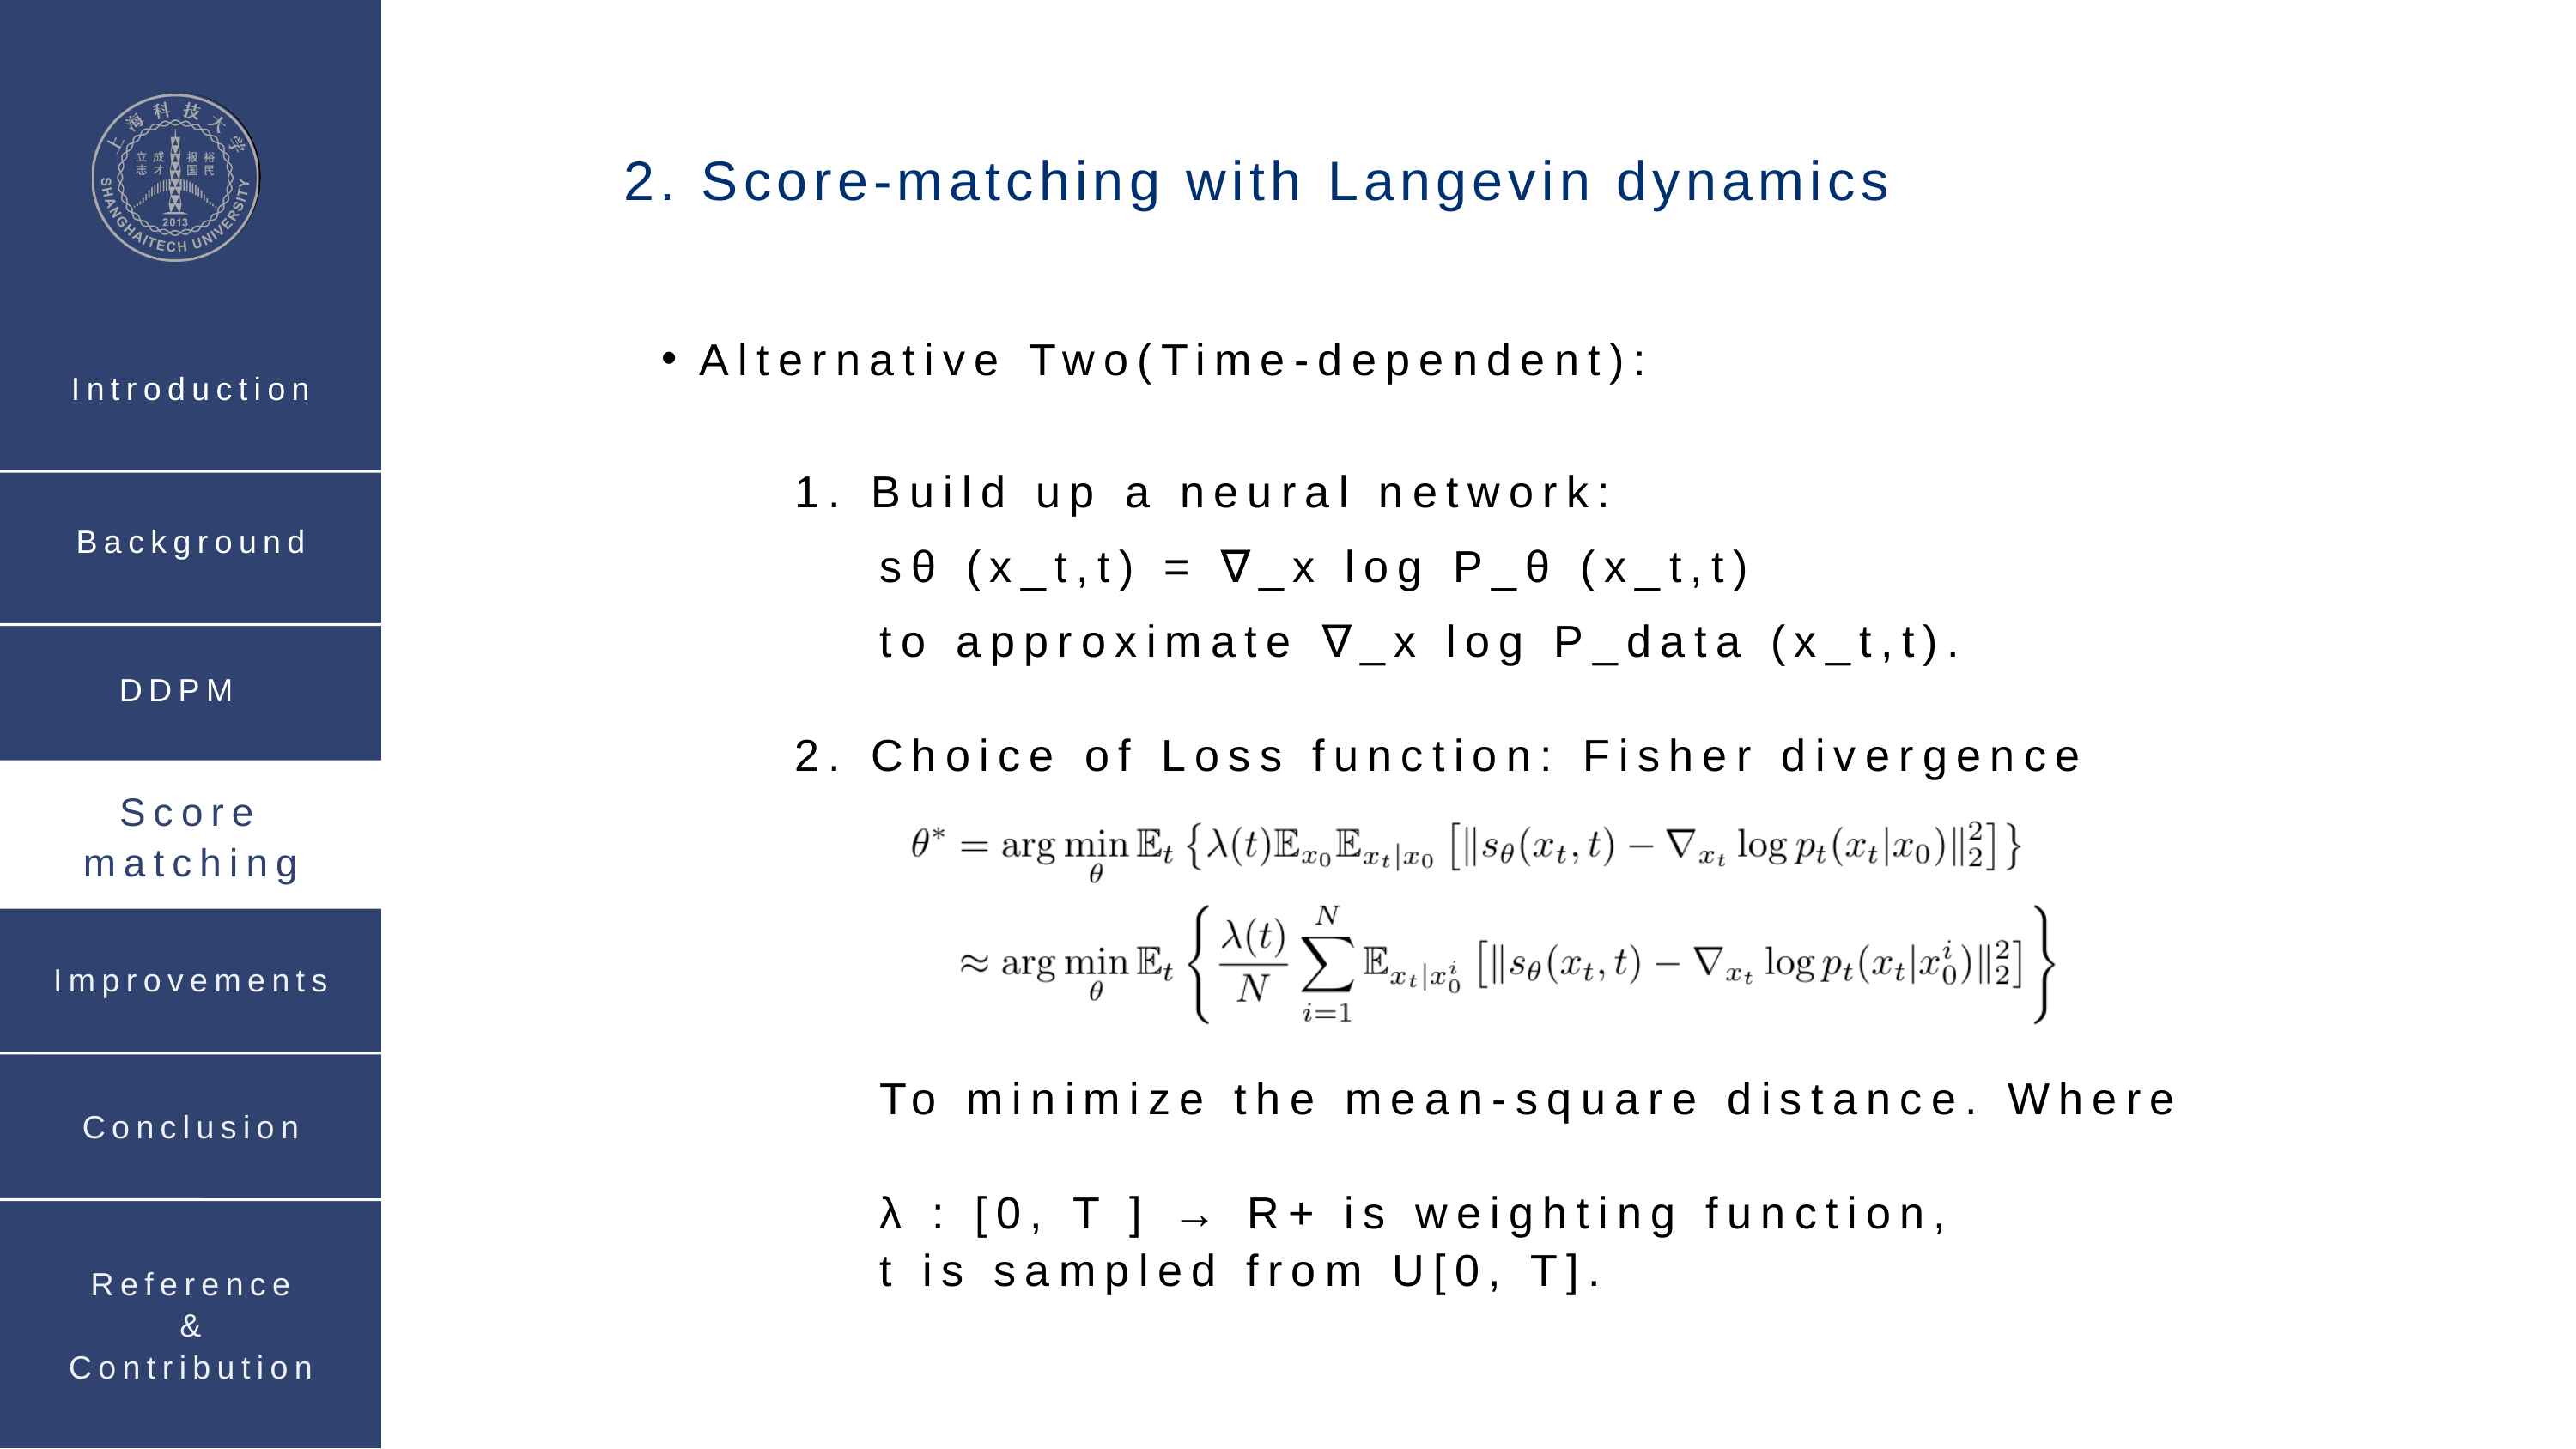

2. Score-matching with Langevin dynamics

Alternative Two(Time-dependent):

        1. Build up a neural network:
            sθ (x_t,t) = ∇_x log P_θ (x_t,t)
            to approximate ∇_x log P_data (x_t,t).

        2. Choice of Loss function: Fisher divergence

            To minimize the mean-square distance. Where

            λ : [0, T ] → R+ is weighting function,
            t is sampled from U[0, T].

Introduction

Background

DDPM

Score matching

Improvements

Conclusion

Reference
&
Contribution